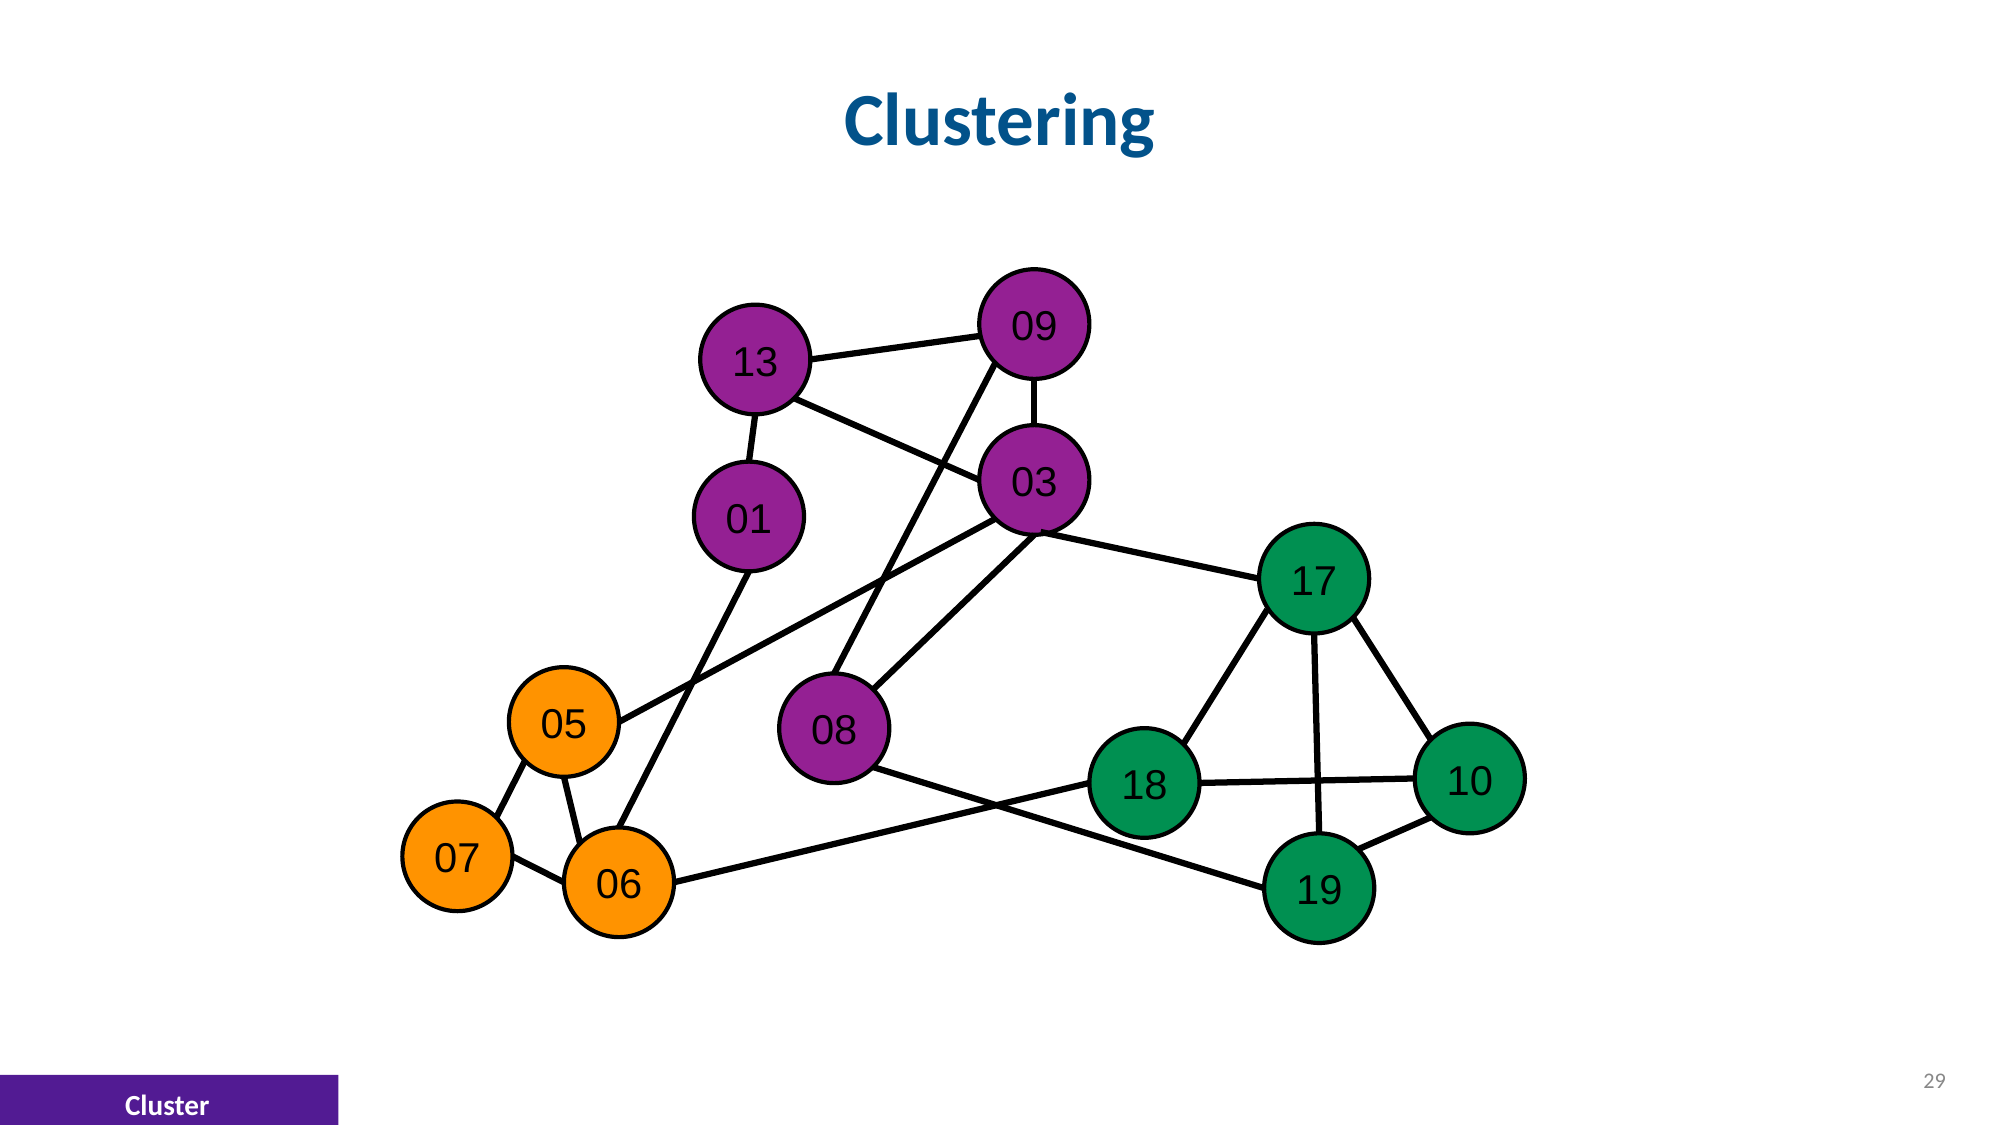

# Clustering
09
13
03
01
17
05
08
10
18
07
06
19
Cluster